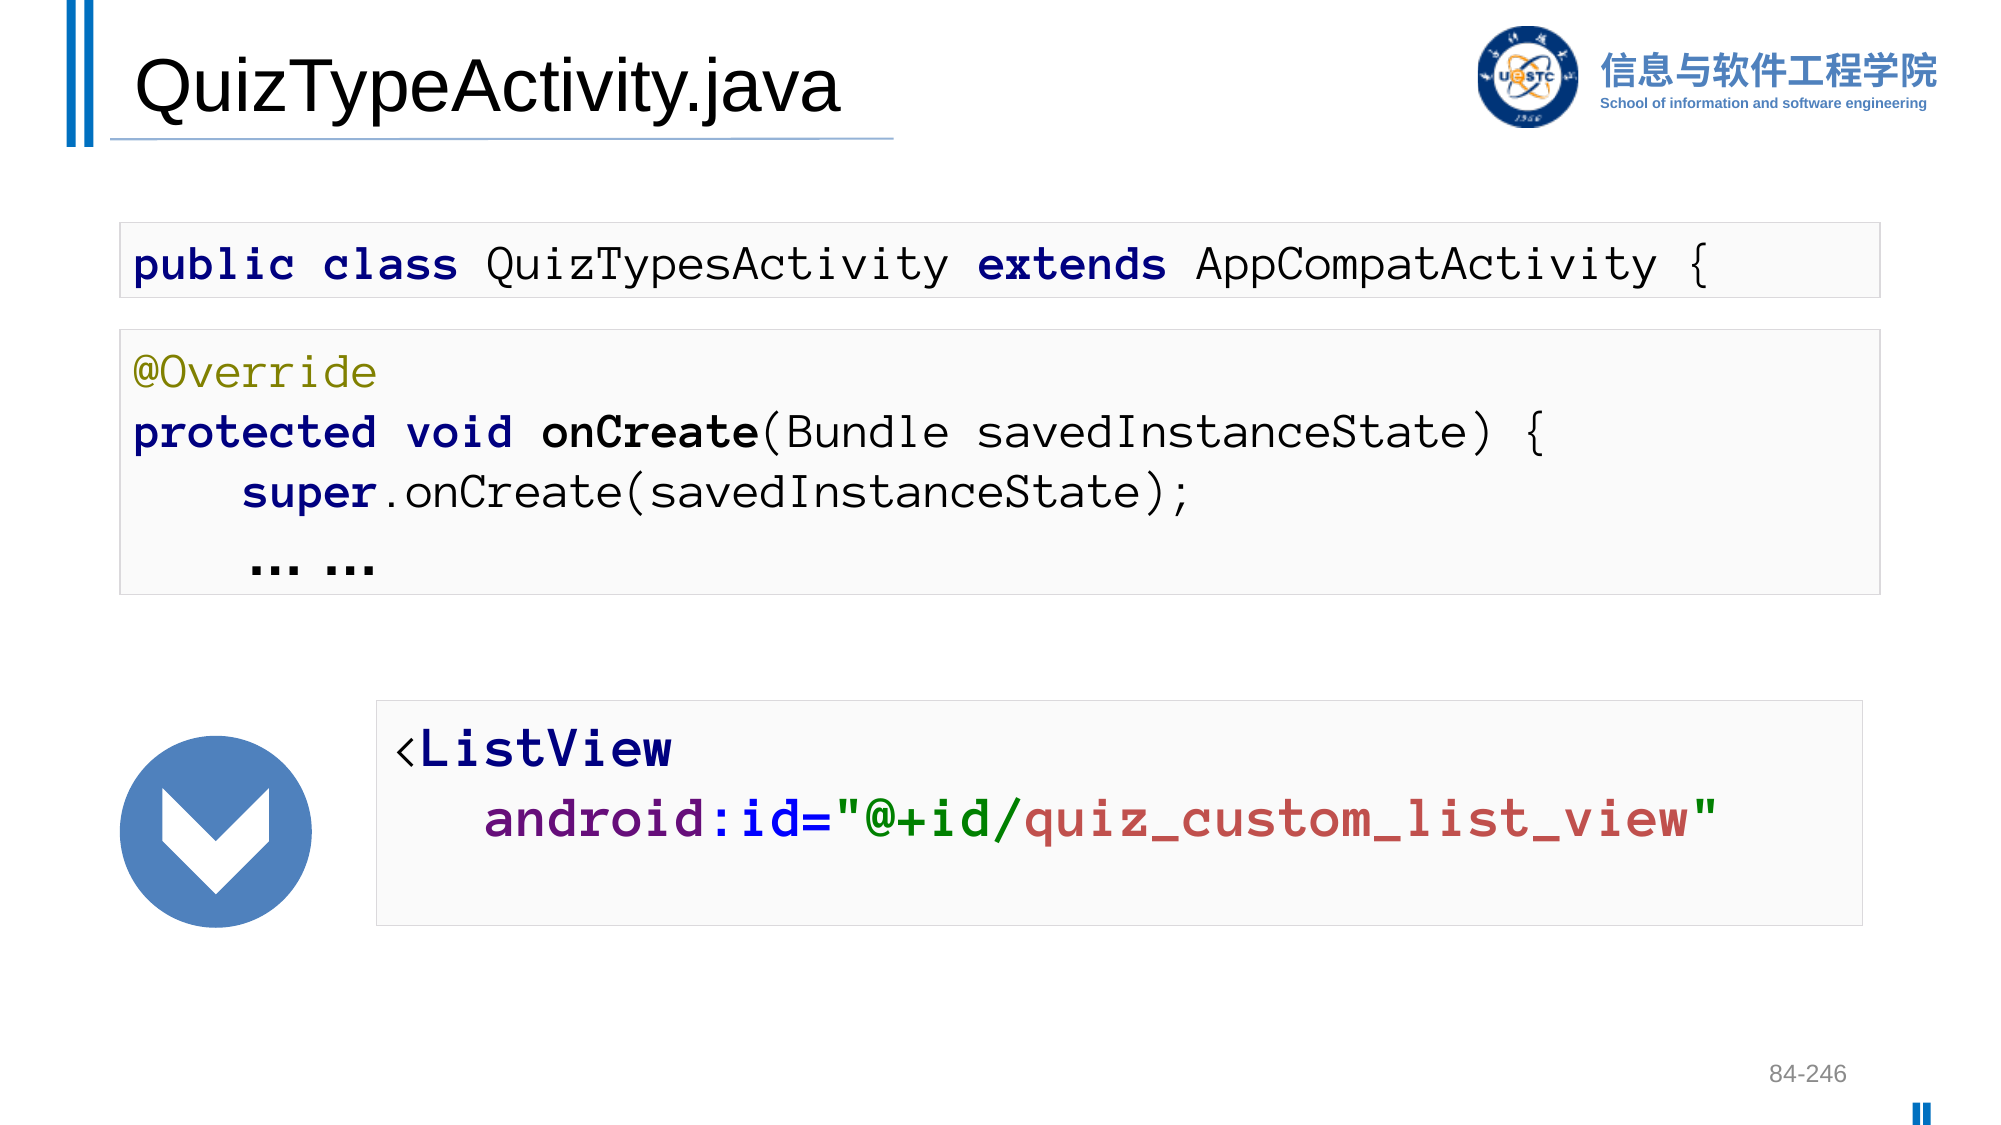

# QuizTypeActivity.java
public class QuizTypesActivity extends AppCompatActivity {
@Override
protected void onCreate(Bundle savedInstanceState) {
    super.onCreate(savedInstanceState);
        … …
<ListView
   android:id="@+id/quiz_custom_list_view"

84-246